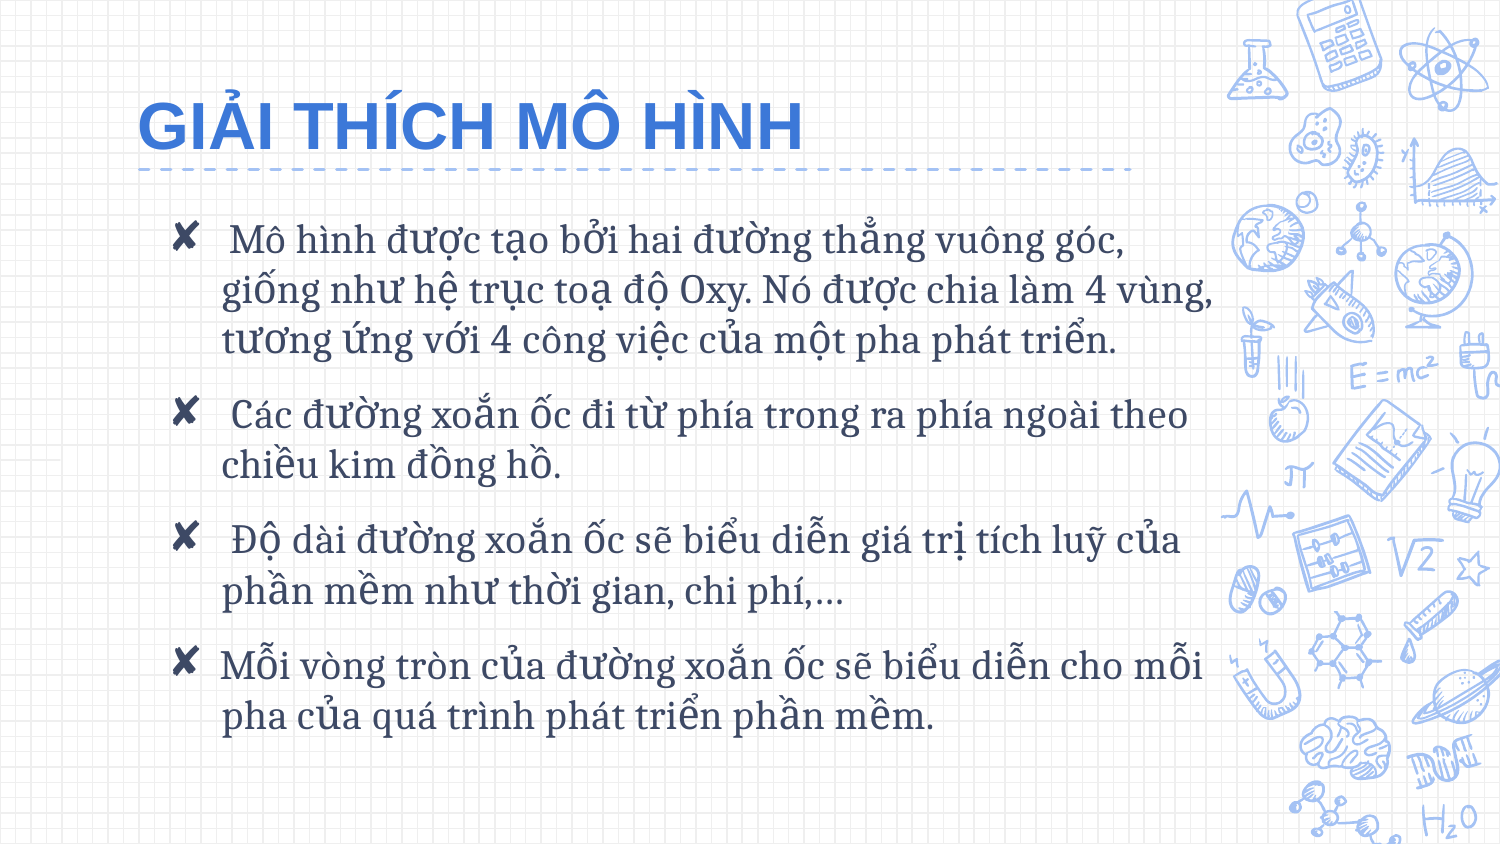

# GIẢI THÍCH MÔ HÌNH
 Mô hình được tạo bởi hai đường thẳng vuông góc, giống như hệ trục toạ độ Oxy. Nó được chia làm 4 vùng, tương ứng với 4 công việc của một pha phát triển.
 Các đường xoắn ốc đi từ phía trong ra phía ngoài theo chiều kim đồng hồ.
 Độ dài đường xoắn ốc sẽ biểu diễn giá trị tích luỹ của phần mềm như thời gian, chi phí,…
Mỗi vòng tròn của đường xoắn ốc sẽ biểu diễn cho mỗi pha của quá trình phát triển phần mềm.